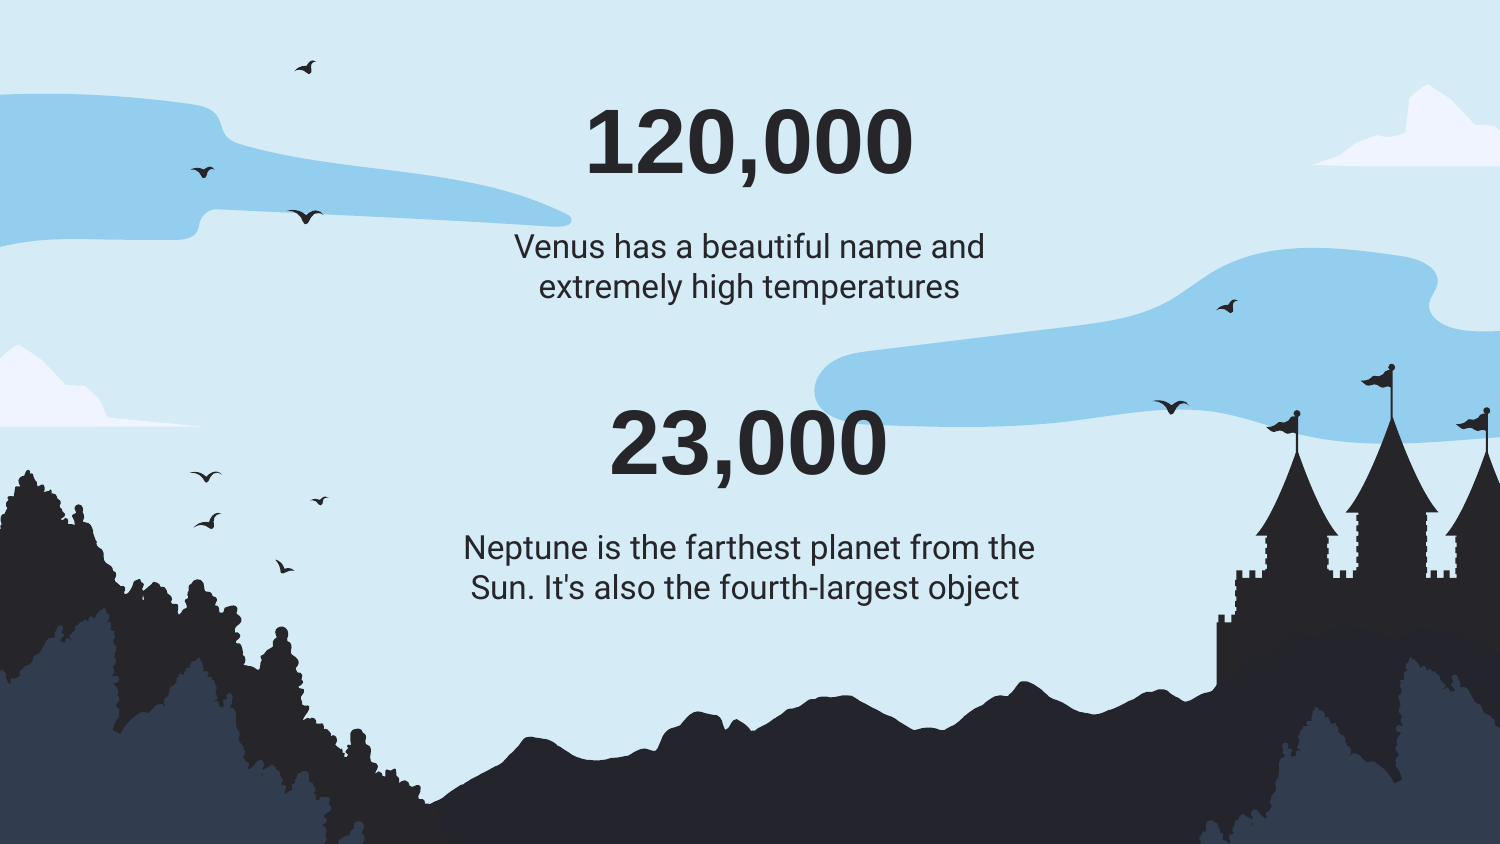

# 120,000

Venus has a beautiful name and extremely high temperatures

23,000

Neptune is the farthest planet from the Sun. It's also the fourth-largest object